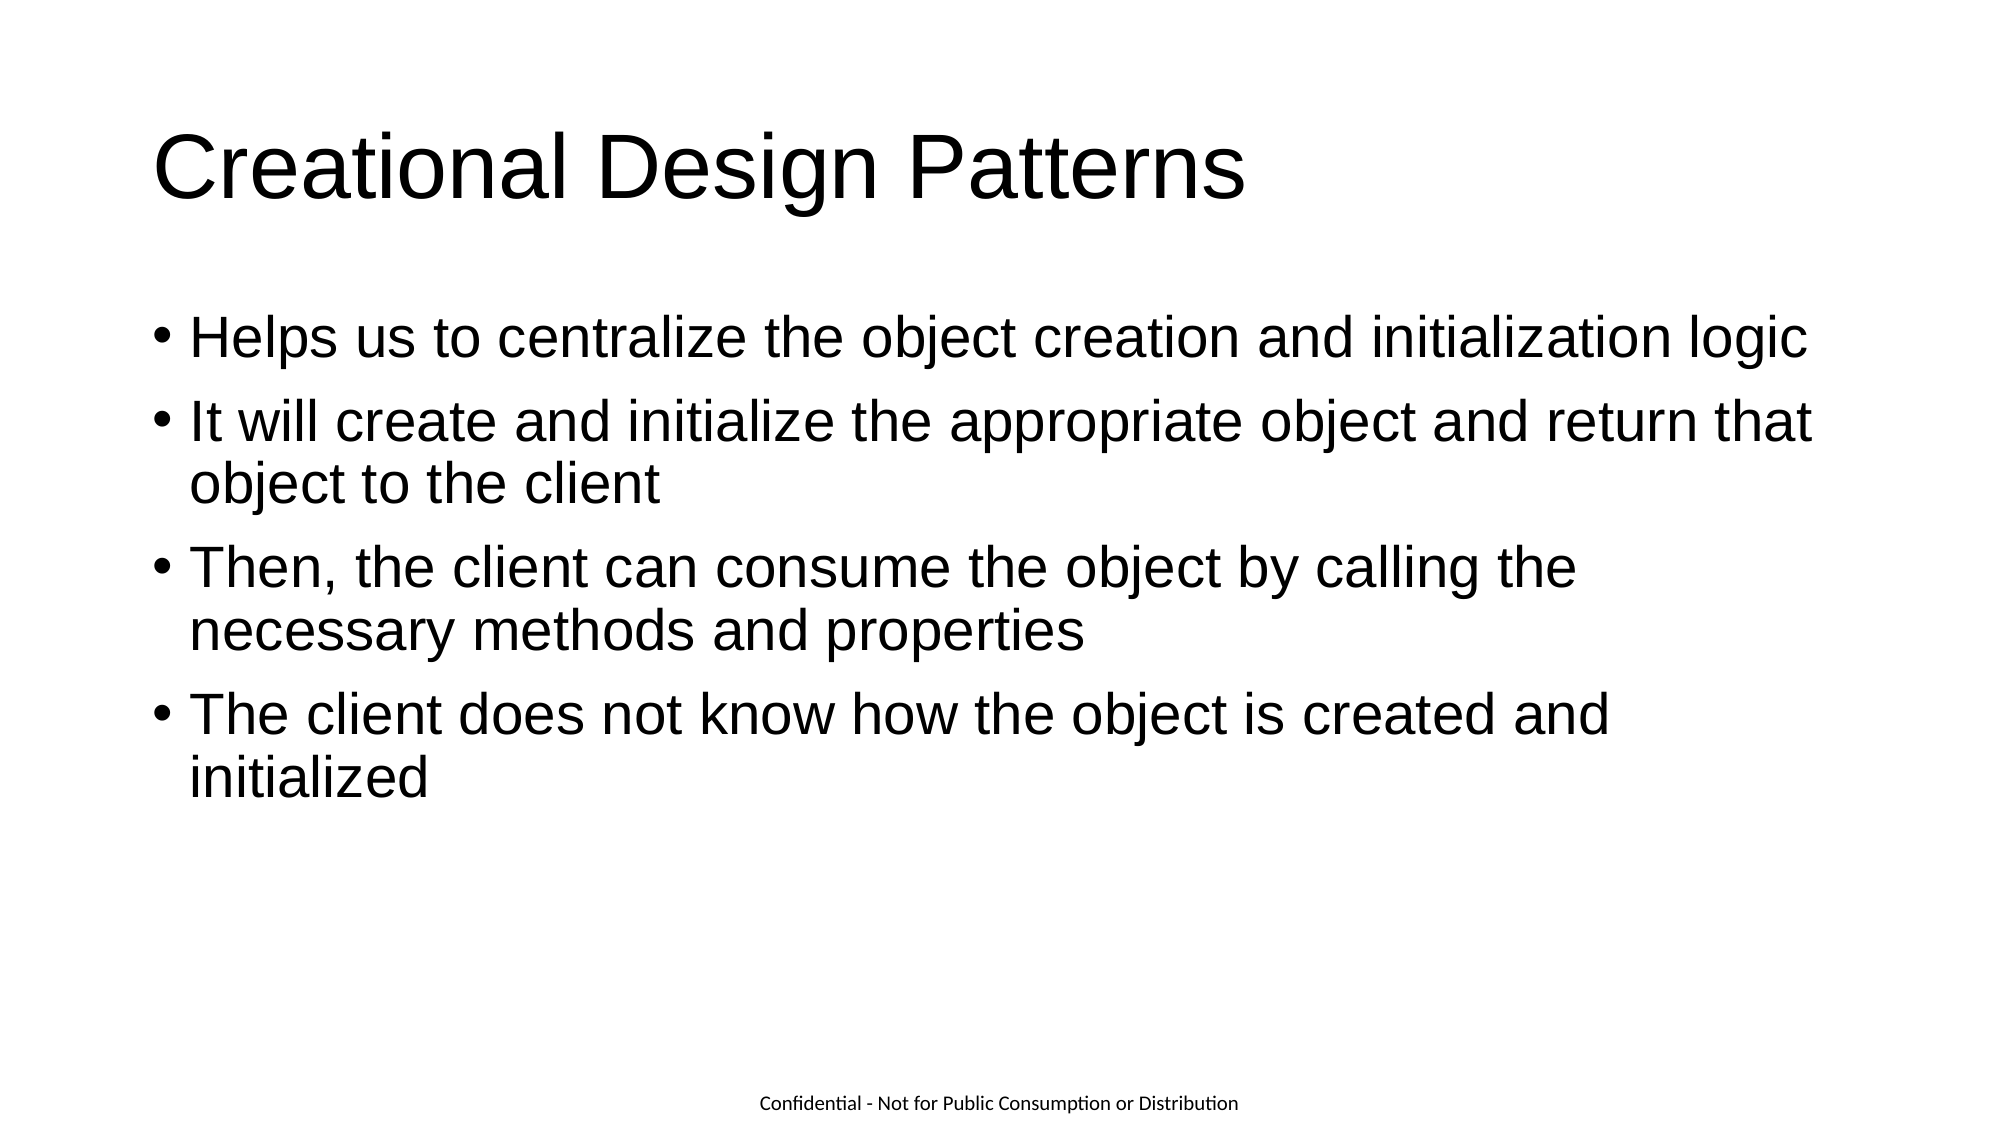

# Creational Design Patterns
Helps us to centralize the object creation and initialization logic
It will create and initialize the appropriate object and return that object to the client
Then, the client can consume the object by calling the necessary methods and properties
The client does not know how the object is created and initialized